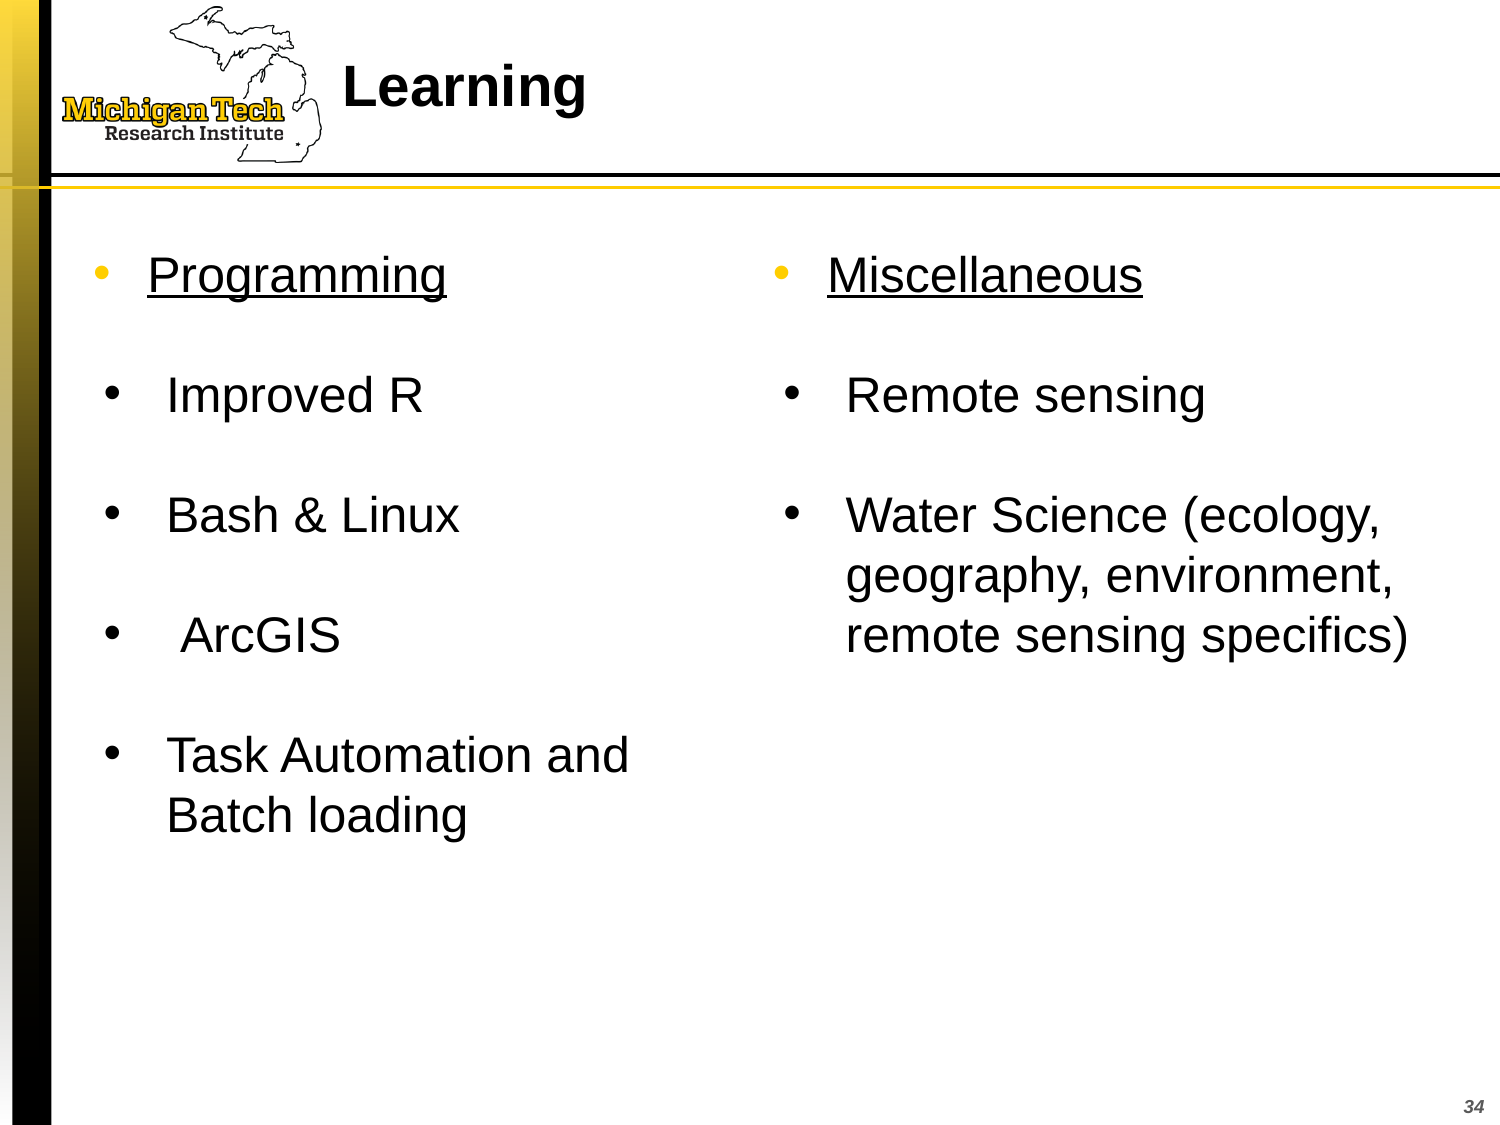

Learning
Programming

Improved R

Bash & Linux

 ArcGIS

Task Automation and Batch loading

Miscellaneous

Remote sensing

Water Science (ecology, geography, environment, remote sensing specifics)